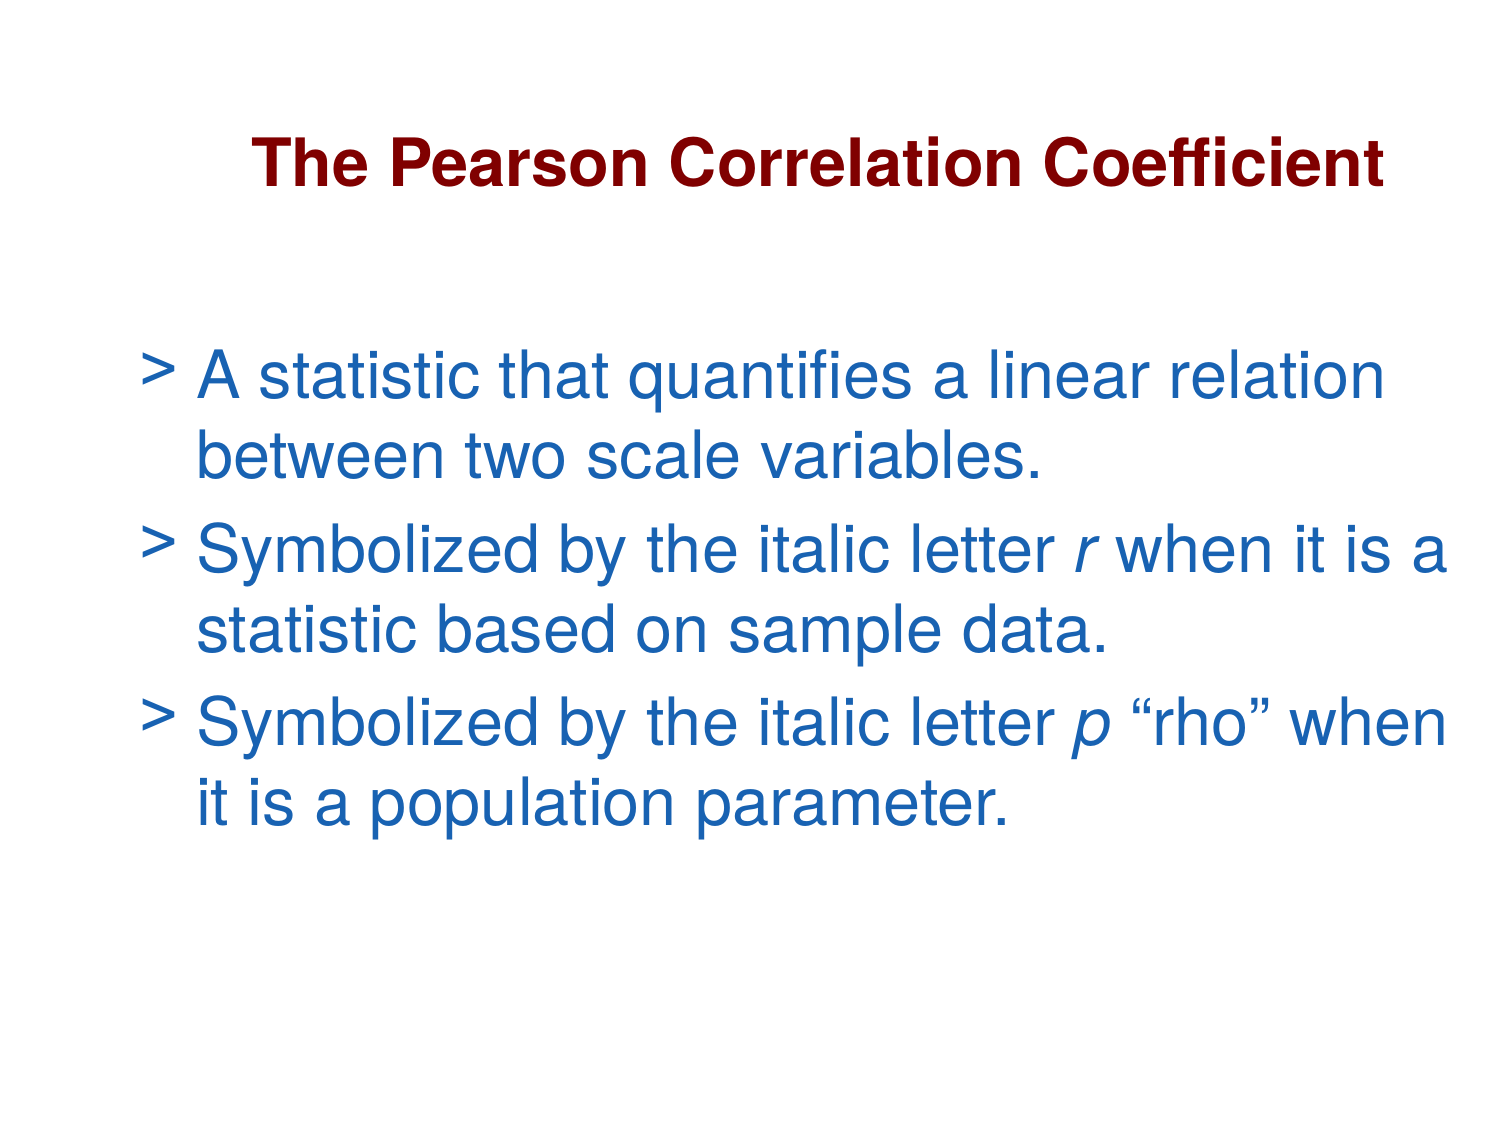

# The Pearson Correlation Coefficient
A statistic that quantifies a linear relation between two scale variables.
Symbolized by the italic letter r when it is a statistic based on sample data.
Symbolized by the italic letter p “rho” when it is a population parameter.